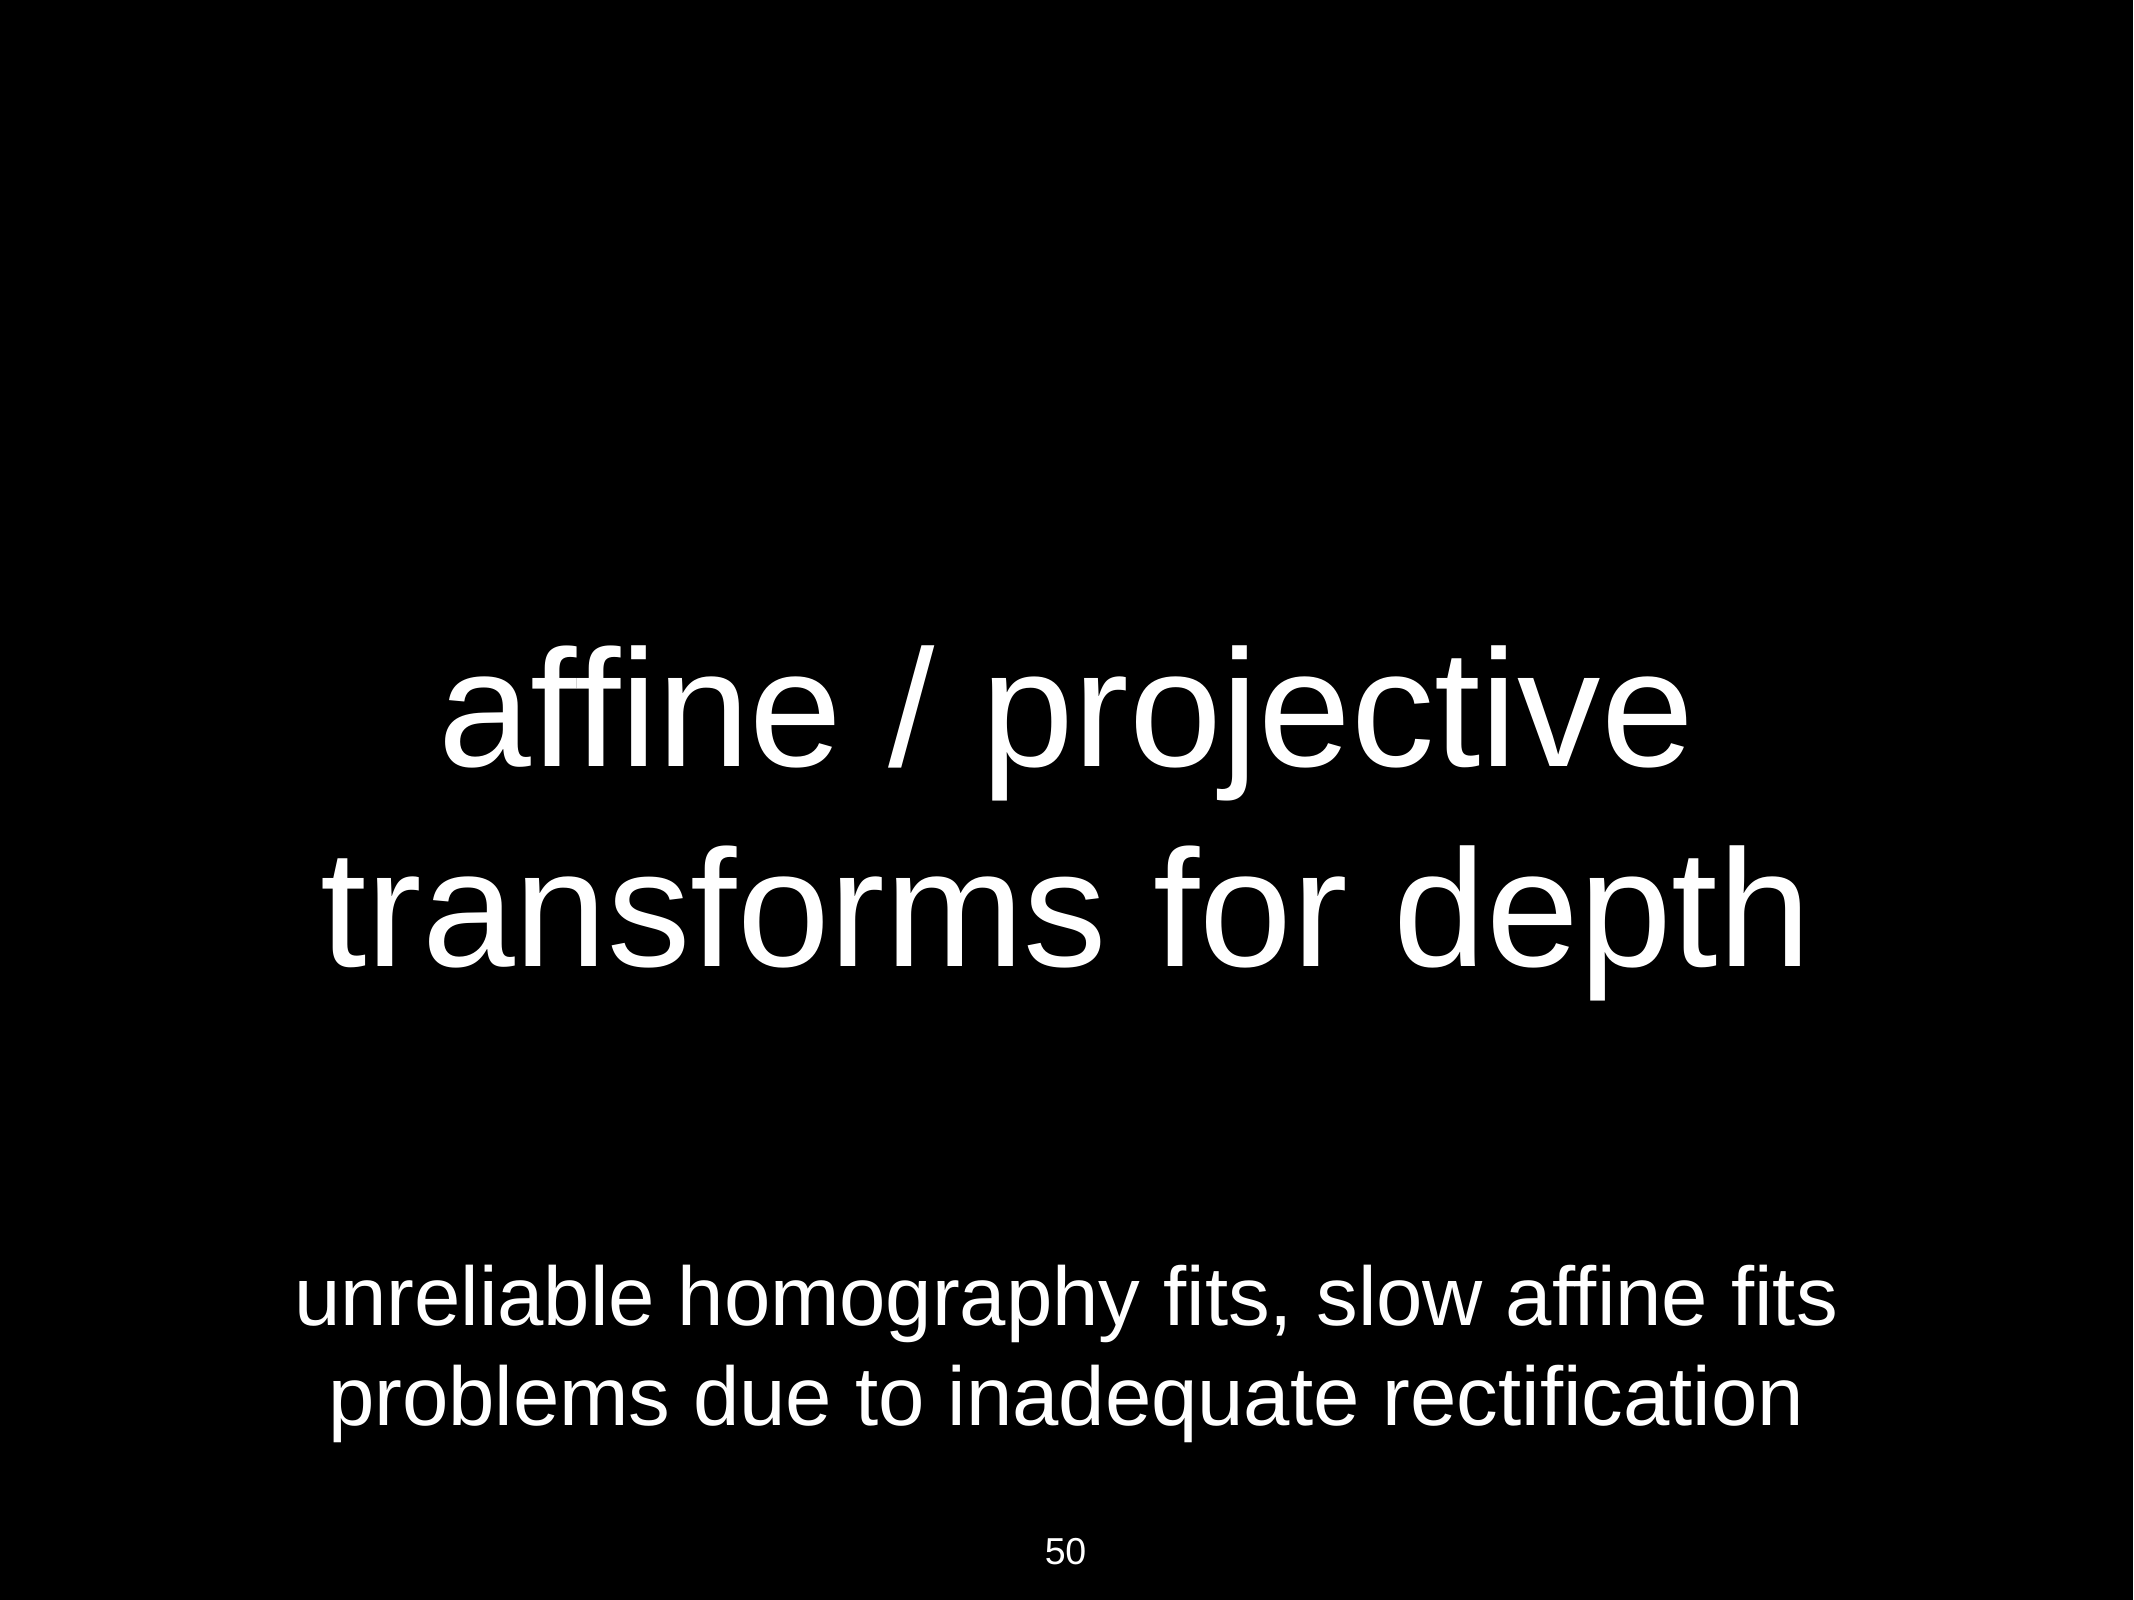

50
# affine / projective transforms for depth
unreliable homography fits, slow affine fits
problems due to inadequate rectification